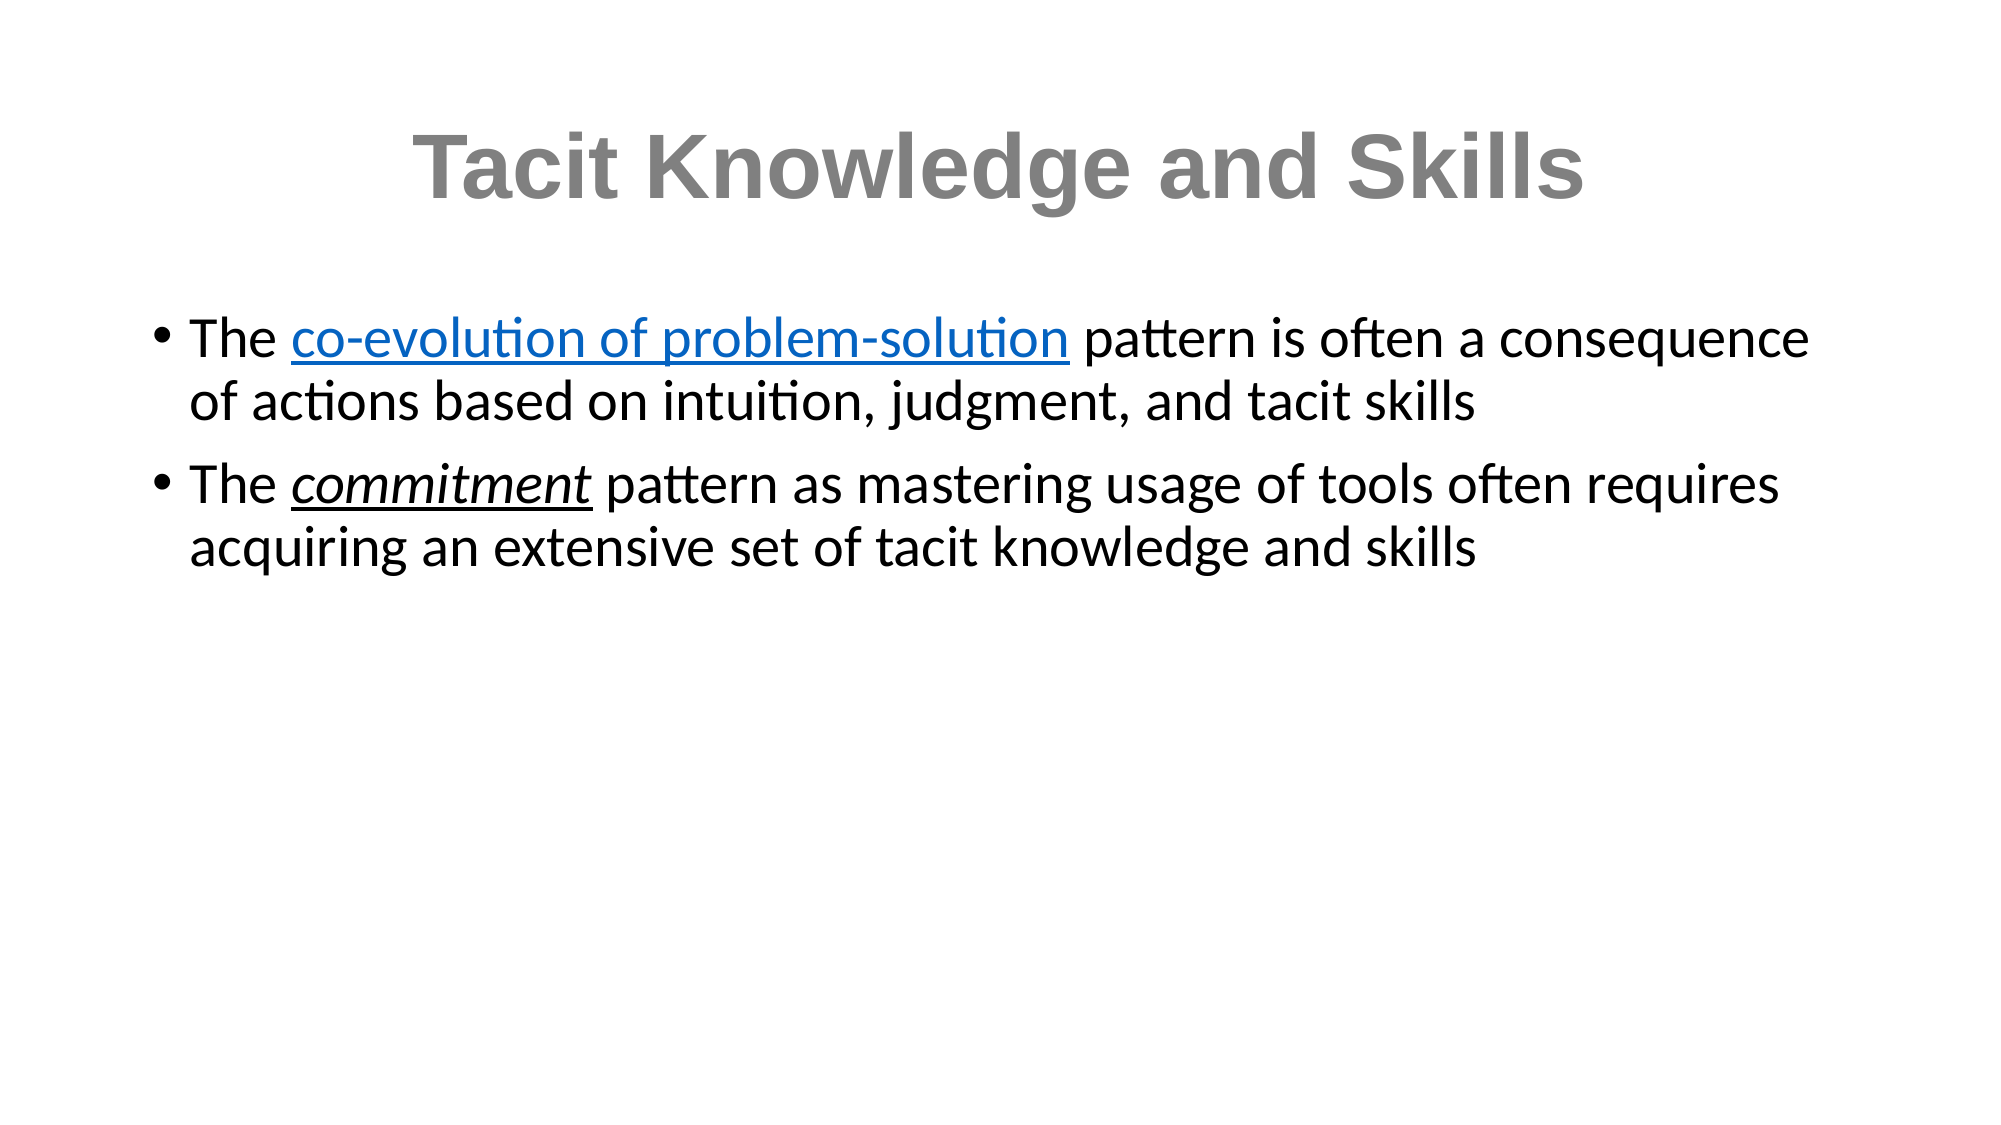

# Tacit Knowledge and Skills
The co-evolution of problem-solution pattern is often a consequence of actions based on intuition, judgment, and tacit skills
The commitment pattern as mastering usage of tools often requires acquiring an extensive set of tacit knowledge and skills